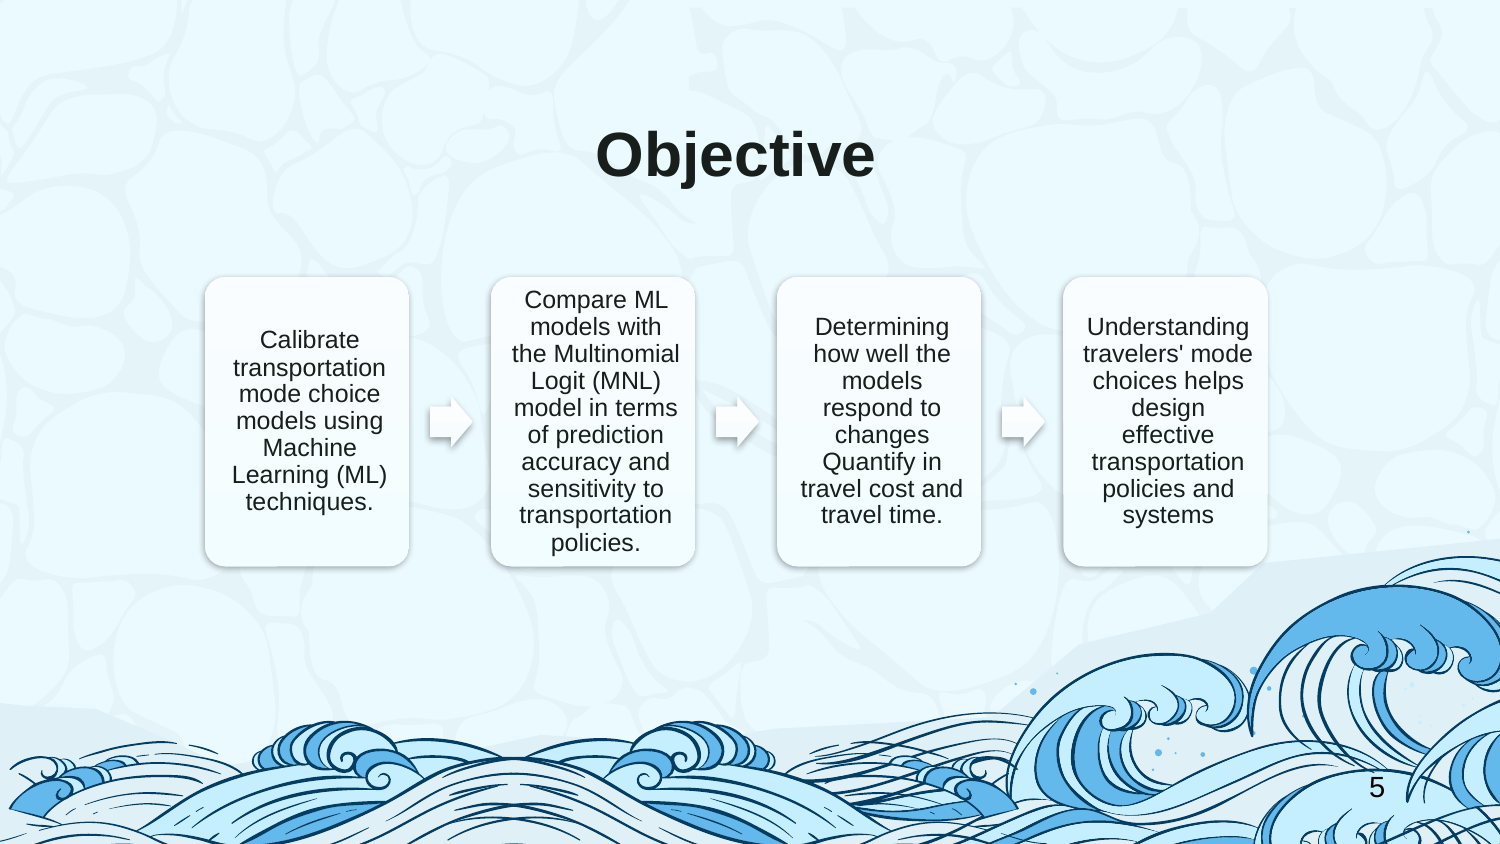

# Objective
Calibrate transportation mode choice models using Machine Learning (ML) techniques.

Compare ML models with the Multinomial Logit (MNL) model in terms of prediction accuracy and sensitivity to transportation policies.

Determining how well the models respond to changes Quantify in travel cost and travel time.

Understanding travelers' mode choices helps design effective transportation policies and systems
5